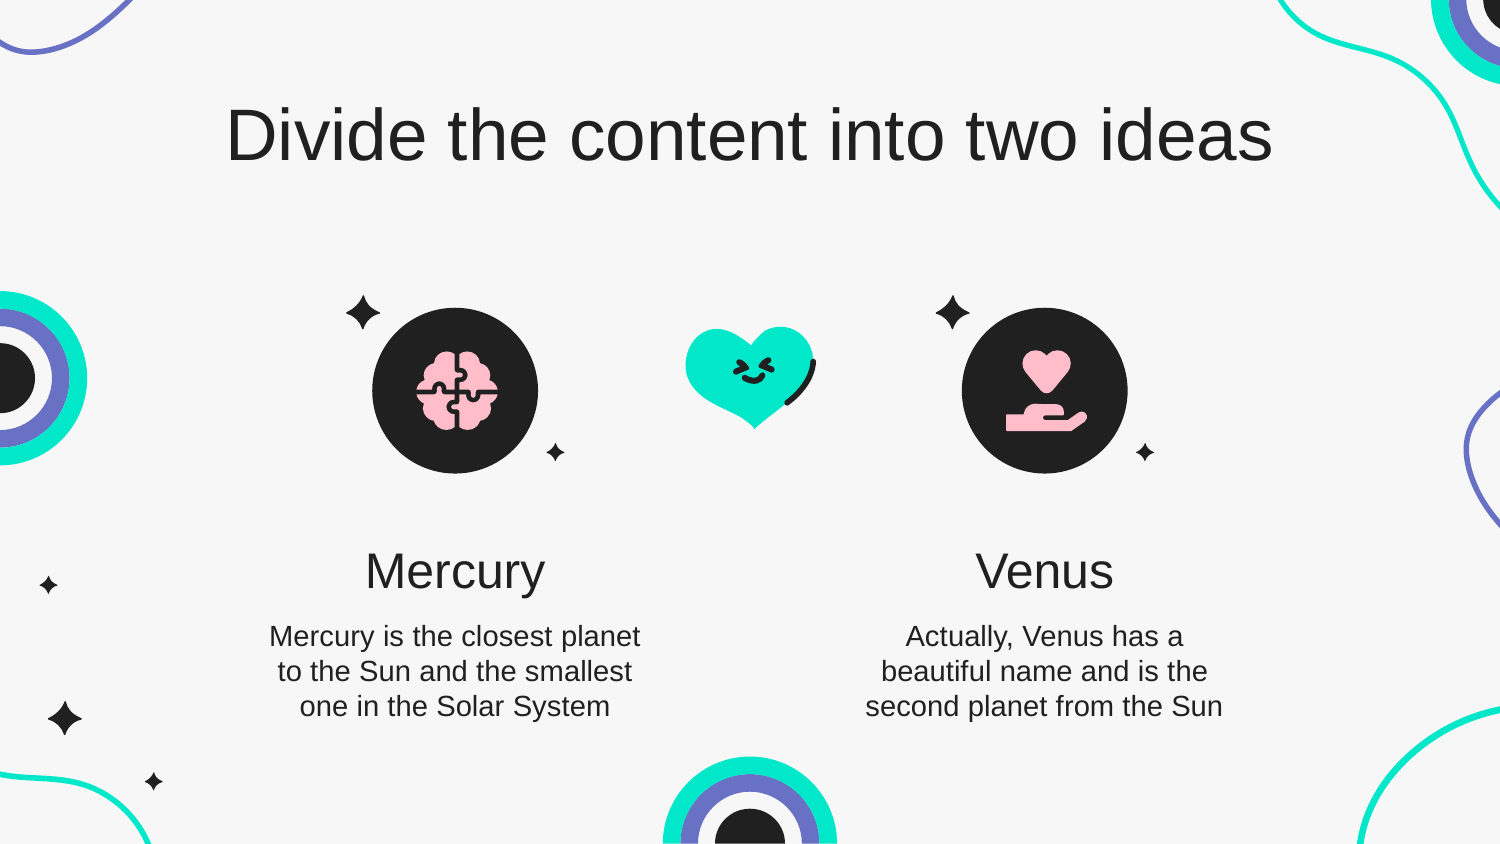

# Divide the content into two ideas

Mercury
Venus
Mercury is the closest planet to the Sun and the smallest one in the Solar System
Actually, Venus has a beautiful name and is the second planet from the Sun